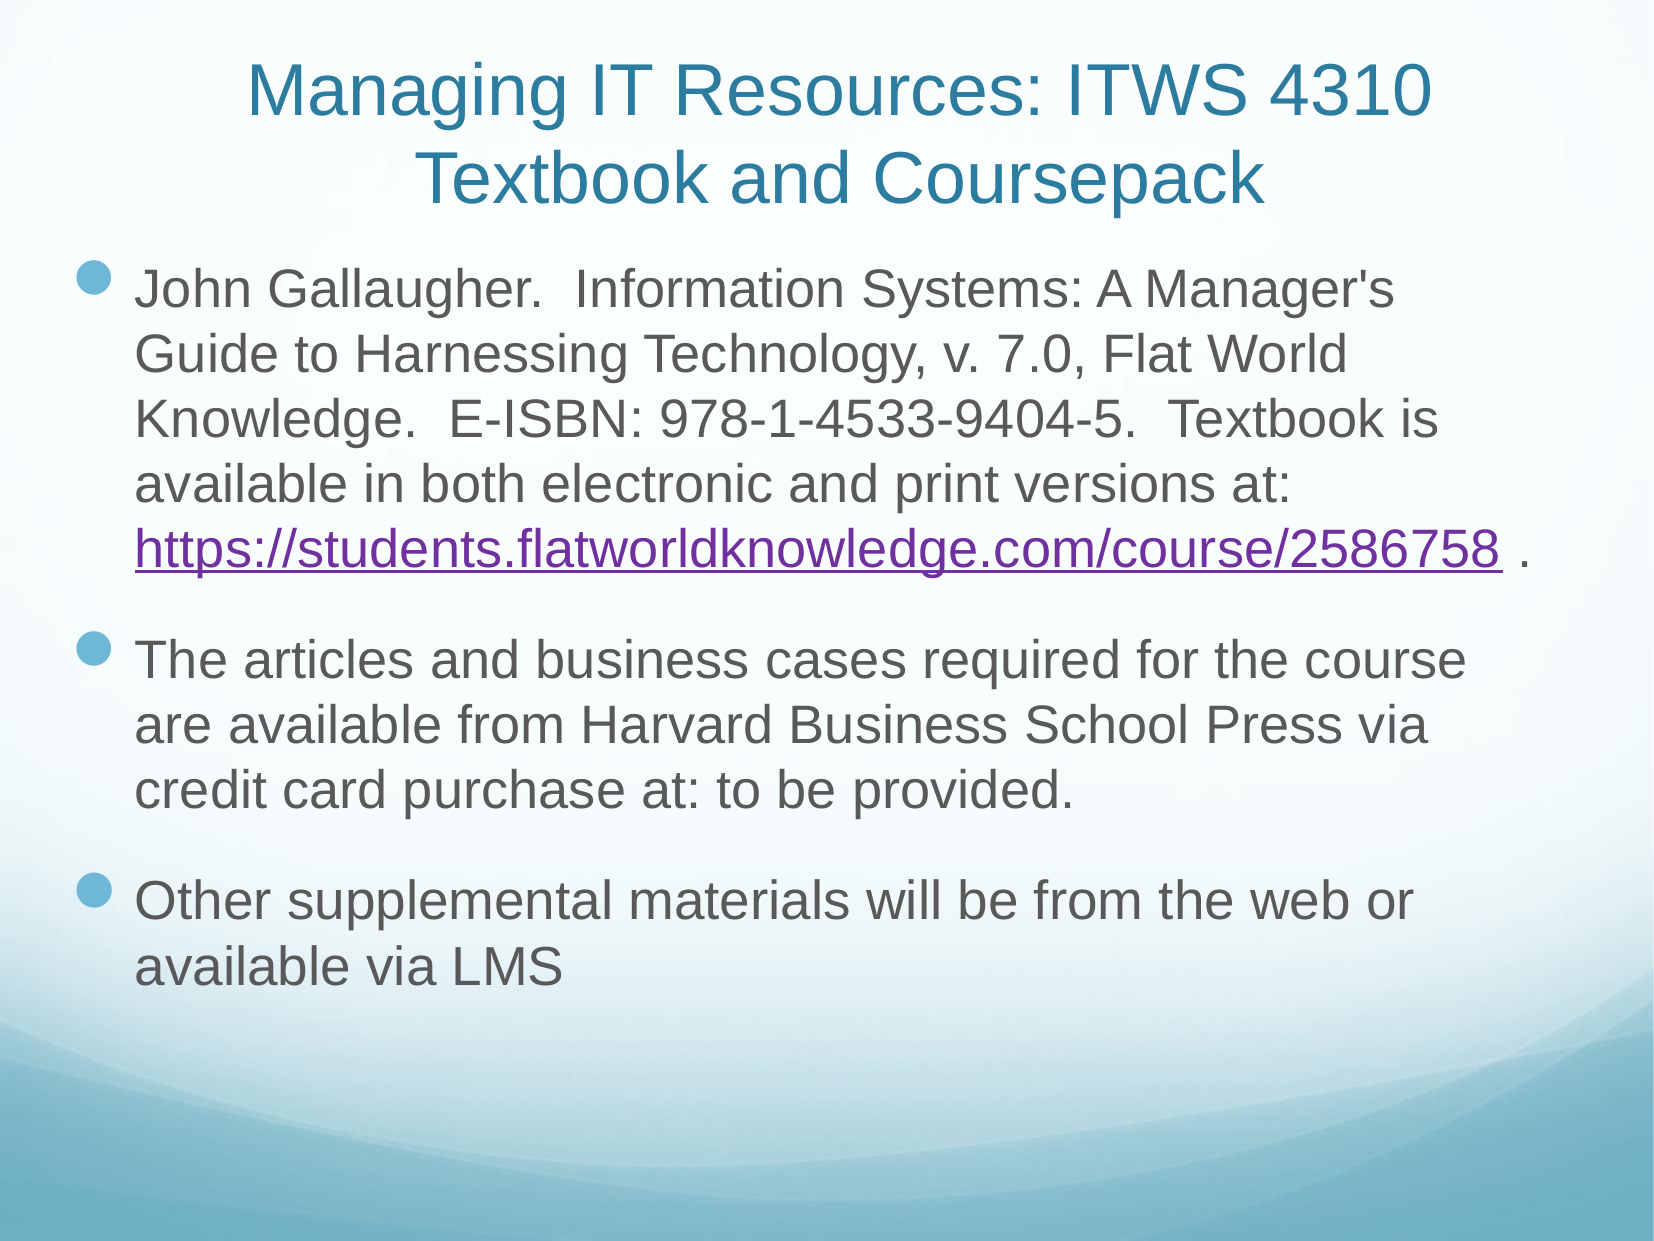

# Managing IT Resources: ITWS 4310 Textbook and Coursepack
John Gallaugher.  Information Systems: A Manager's Guide to Harnessing Technology, v. 7.0, Flat World Knowledge.  E-ISBN: 978-1-4533-9404-5.  Textbook is available in both electronic and print versions at: https://students.flatworldknowledge.com/course/2586758 .
The articles and business cases required for the course are available from Harvard Business School Press via credit card purchase at: to be provided.
Other supplemental materials will be from the web or available via LMS